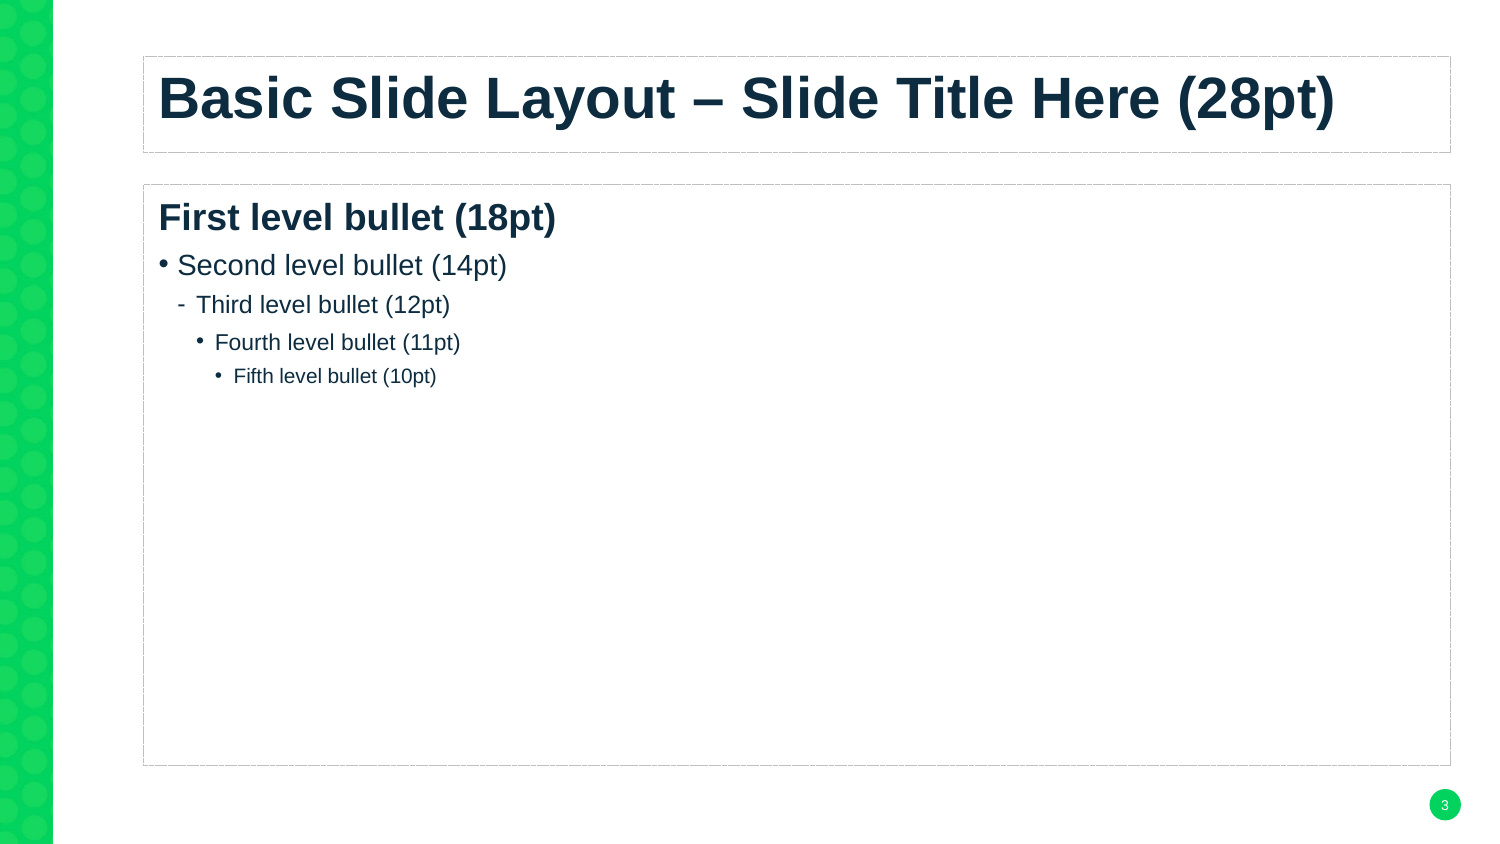

# Basic Slide Layout – Slide Title Here (28pt)
First level bullet (18pt)
Second level bullet (14pt)
Third level bullet (12pt)
Fourth level bullet (11pt)
Fifth level bullet (10pt)